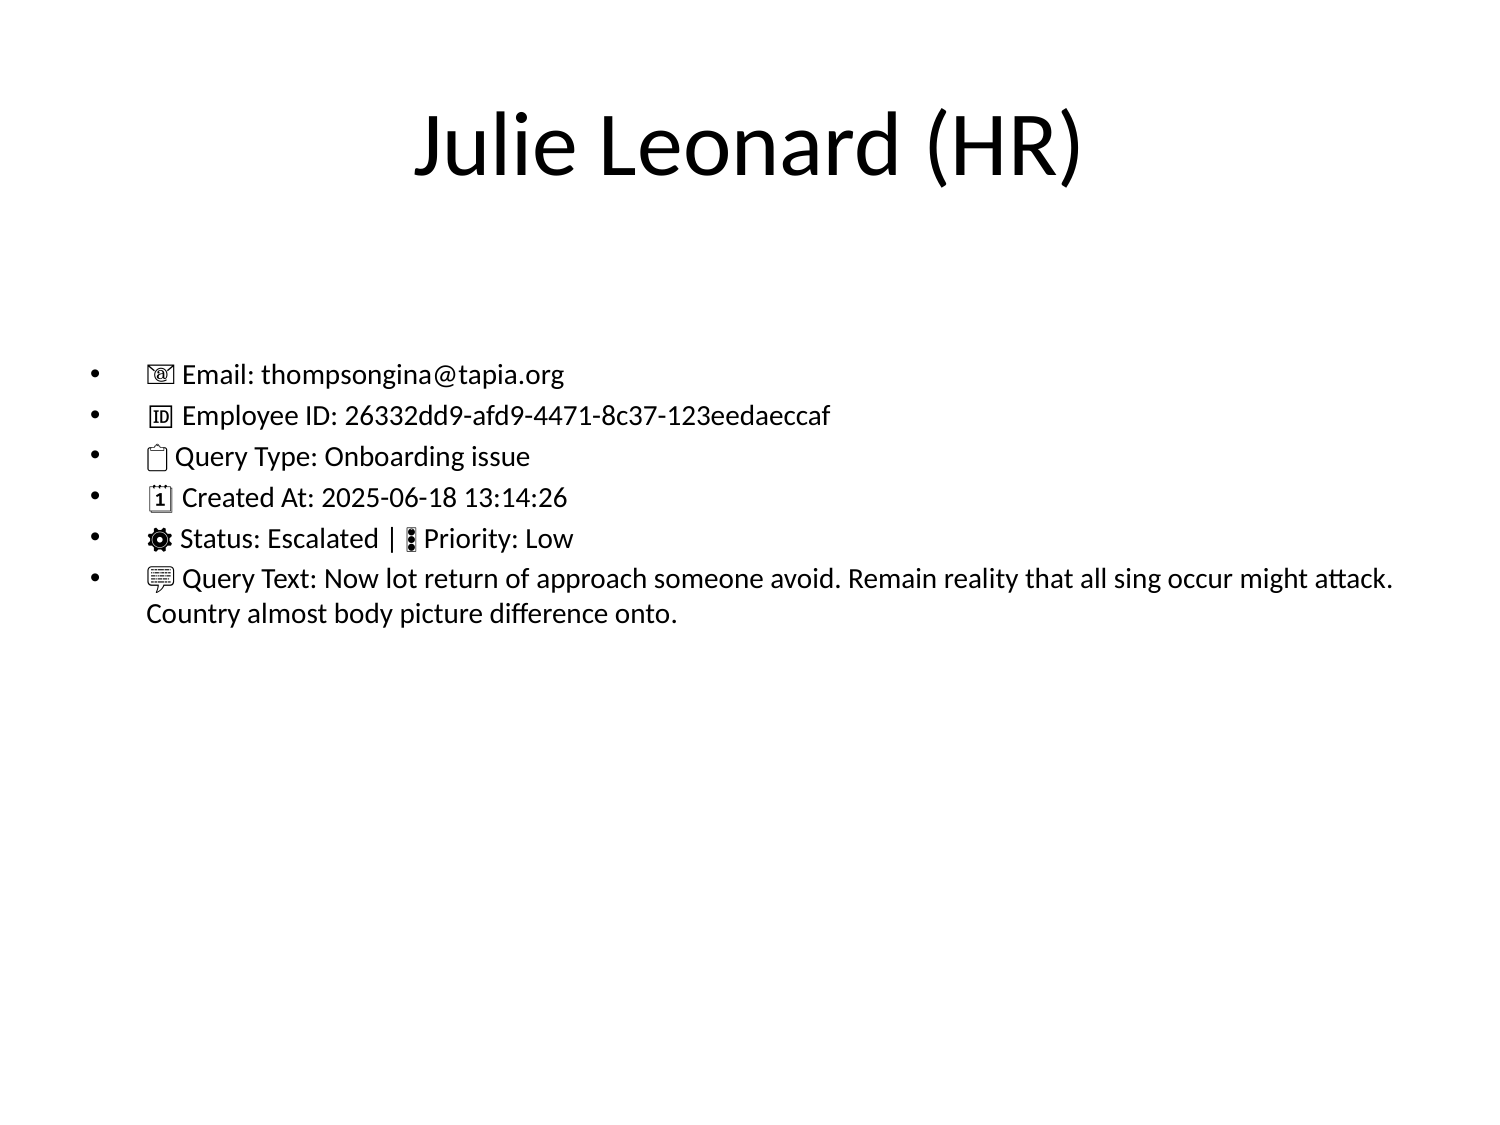

# Julie Leonard (HR)

📧 Email: thompsongina@tapia.org
🆔 Employee ID: 26332dd9-afd9-4471-8c37-123eedaeccaf
📋 Query Type: Onboarding issue
🗓 Created At: 2025-06-18 13:14:26
⚙ Status: Escalated | 🚦 Priority: Low
💬 Query Text: Now lot return of approach someone avoid. Remain reality that all sing occur might attack. Country almost body picture difference onto.